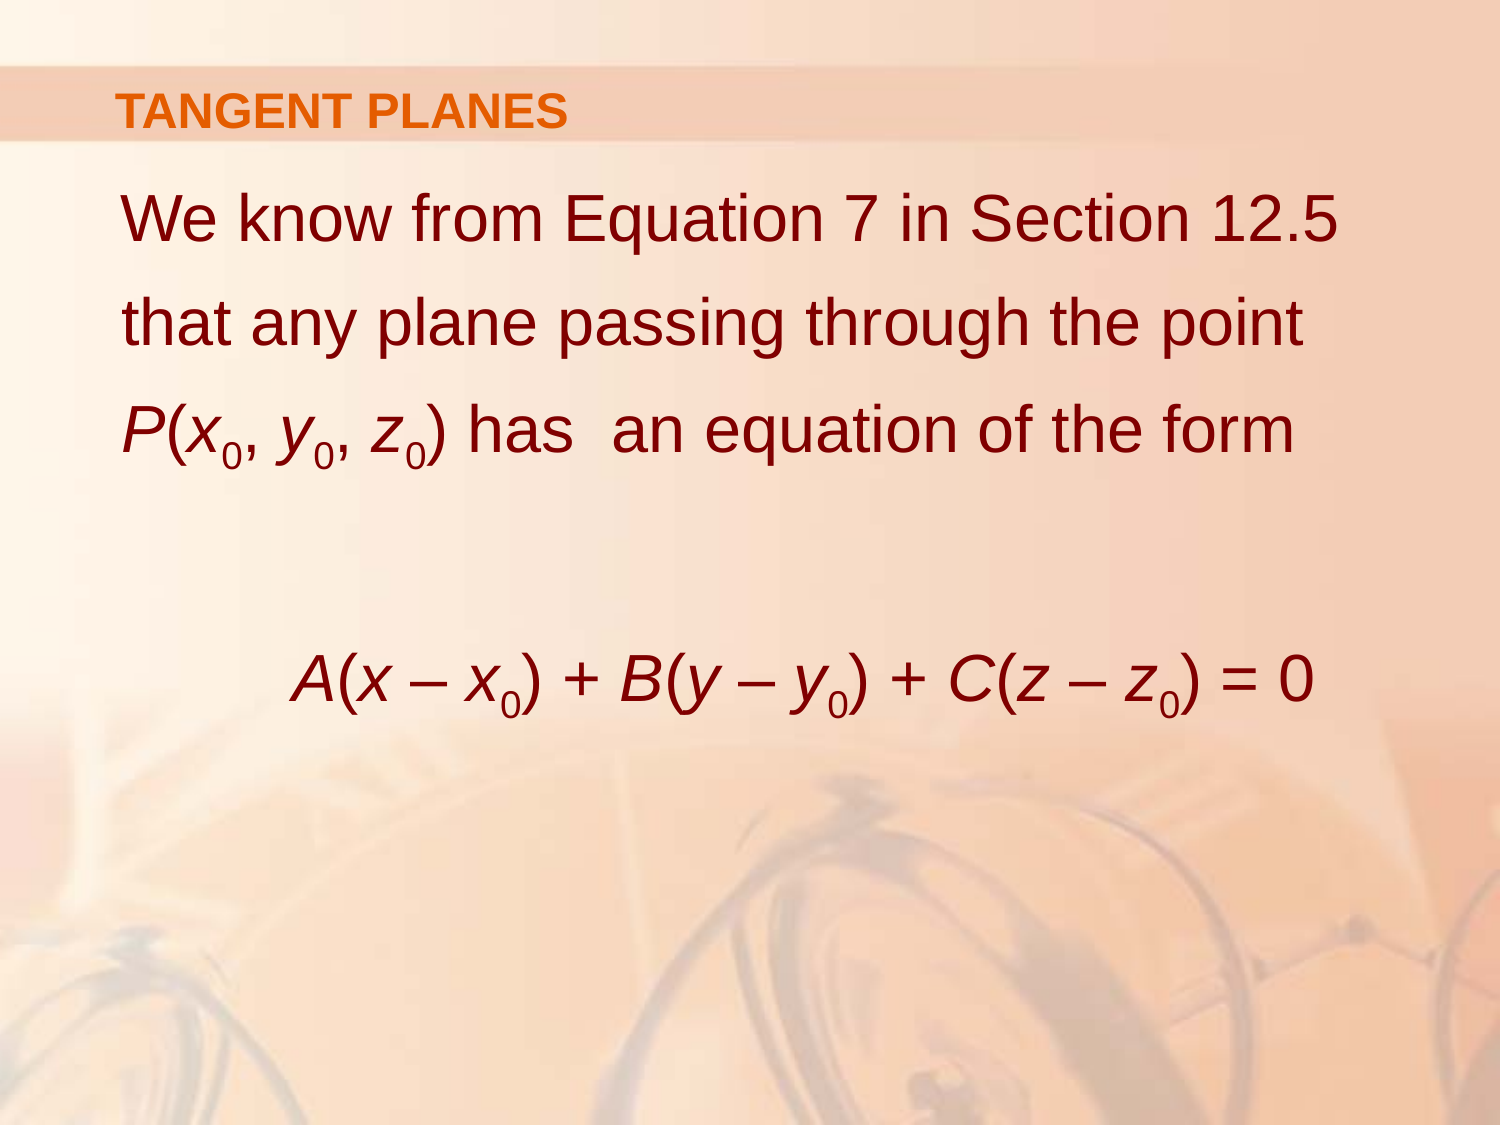

# TANGENT PLANES
We know from Equation 7 in Section 12.5
that any plane passing through the point
P(x0, y0, z0) has  an equation of the form

A(x – x0) + B(y – y0) + C(z – z0) = 0